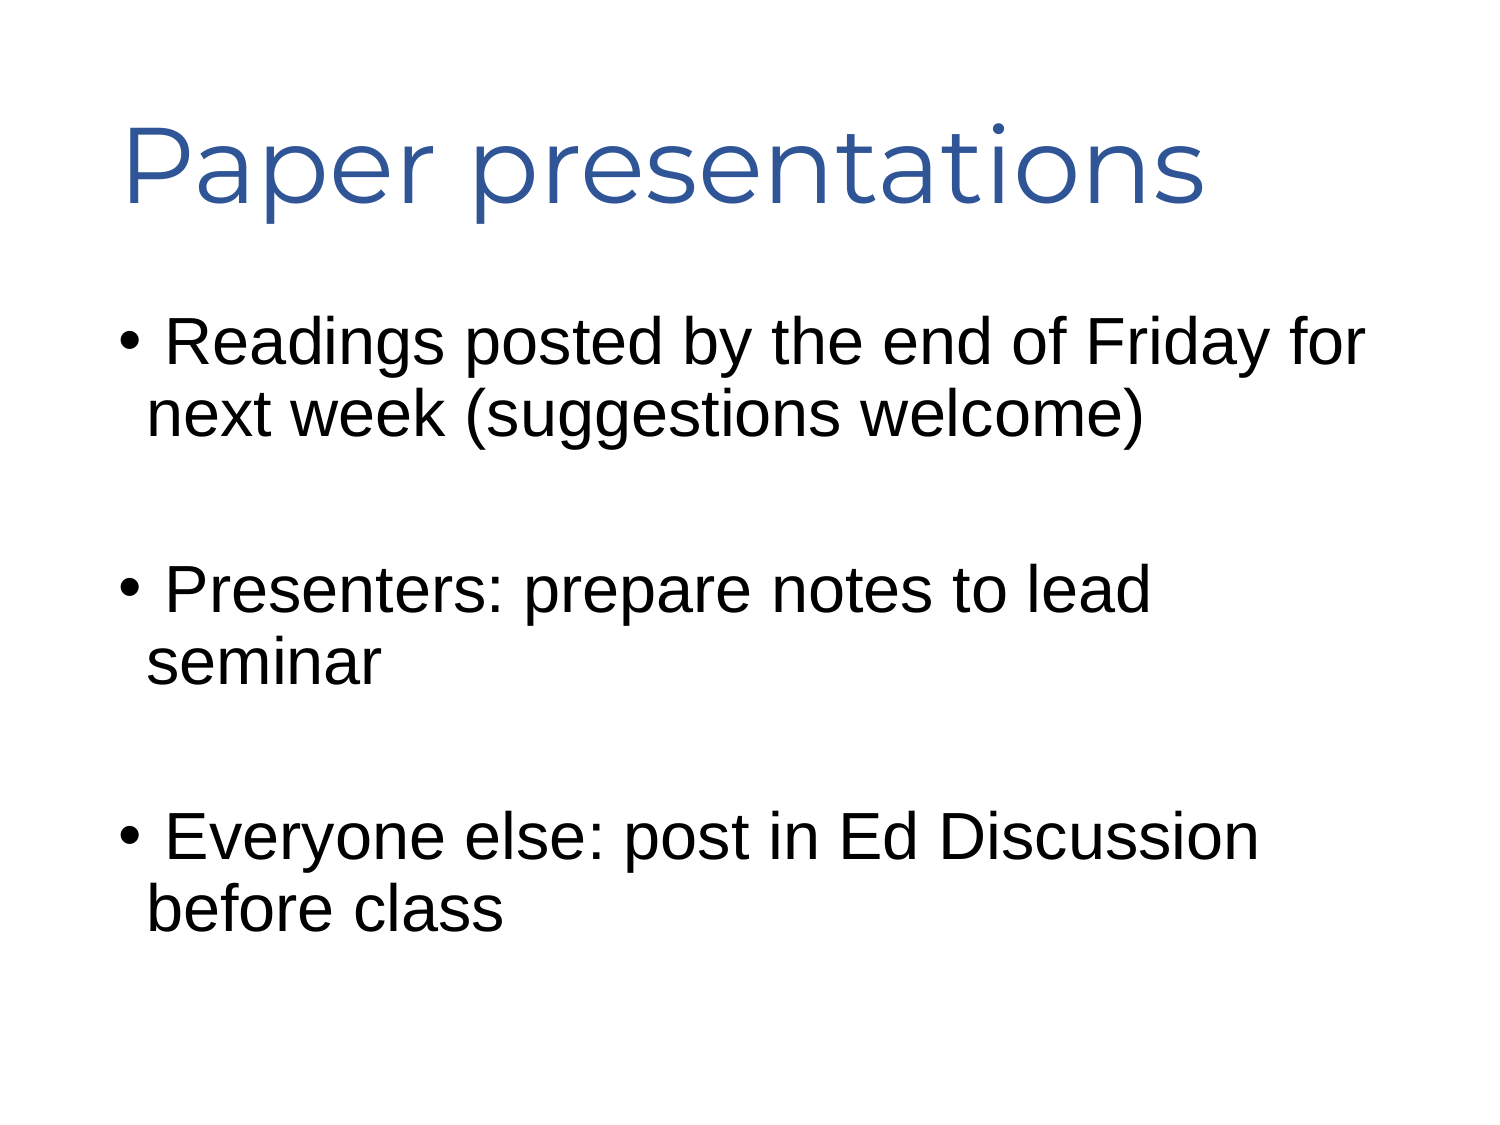

# Paper presentations
 Readings posted by the end of Friday for next week (suggestions welcome)

 Presenters: prepare notes to lead seminar

 Everyone else: post in Ed Discussion before class